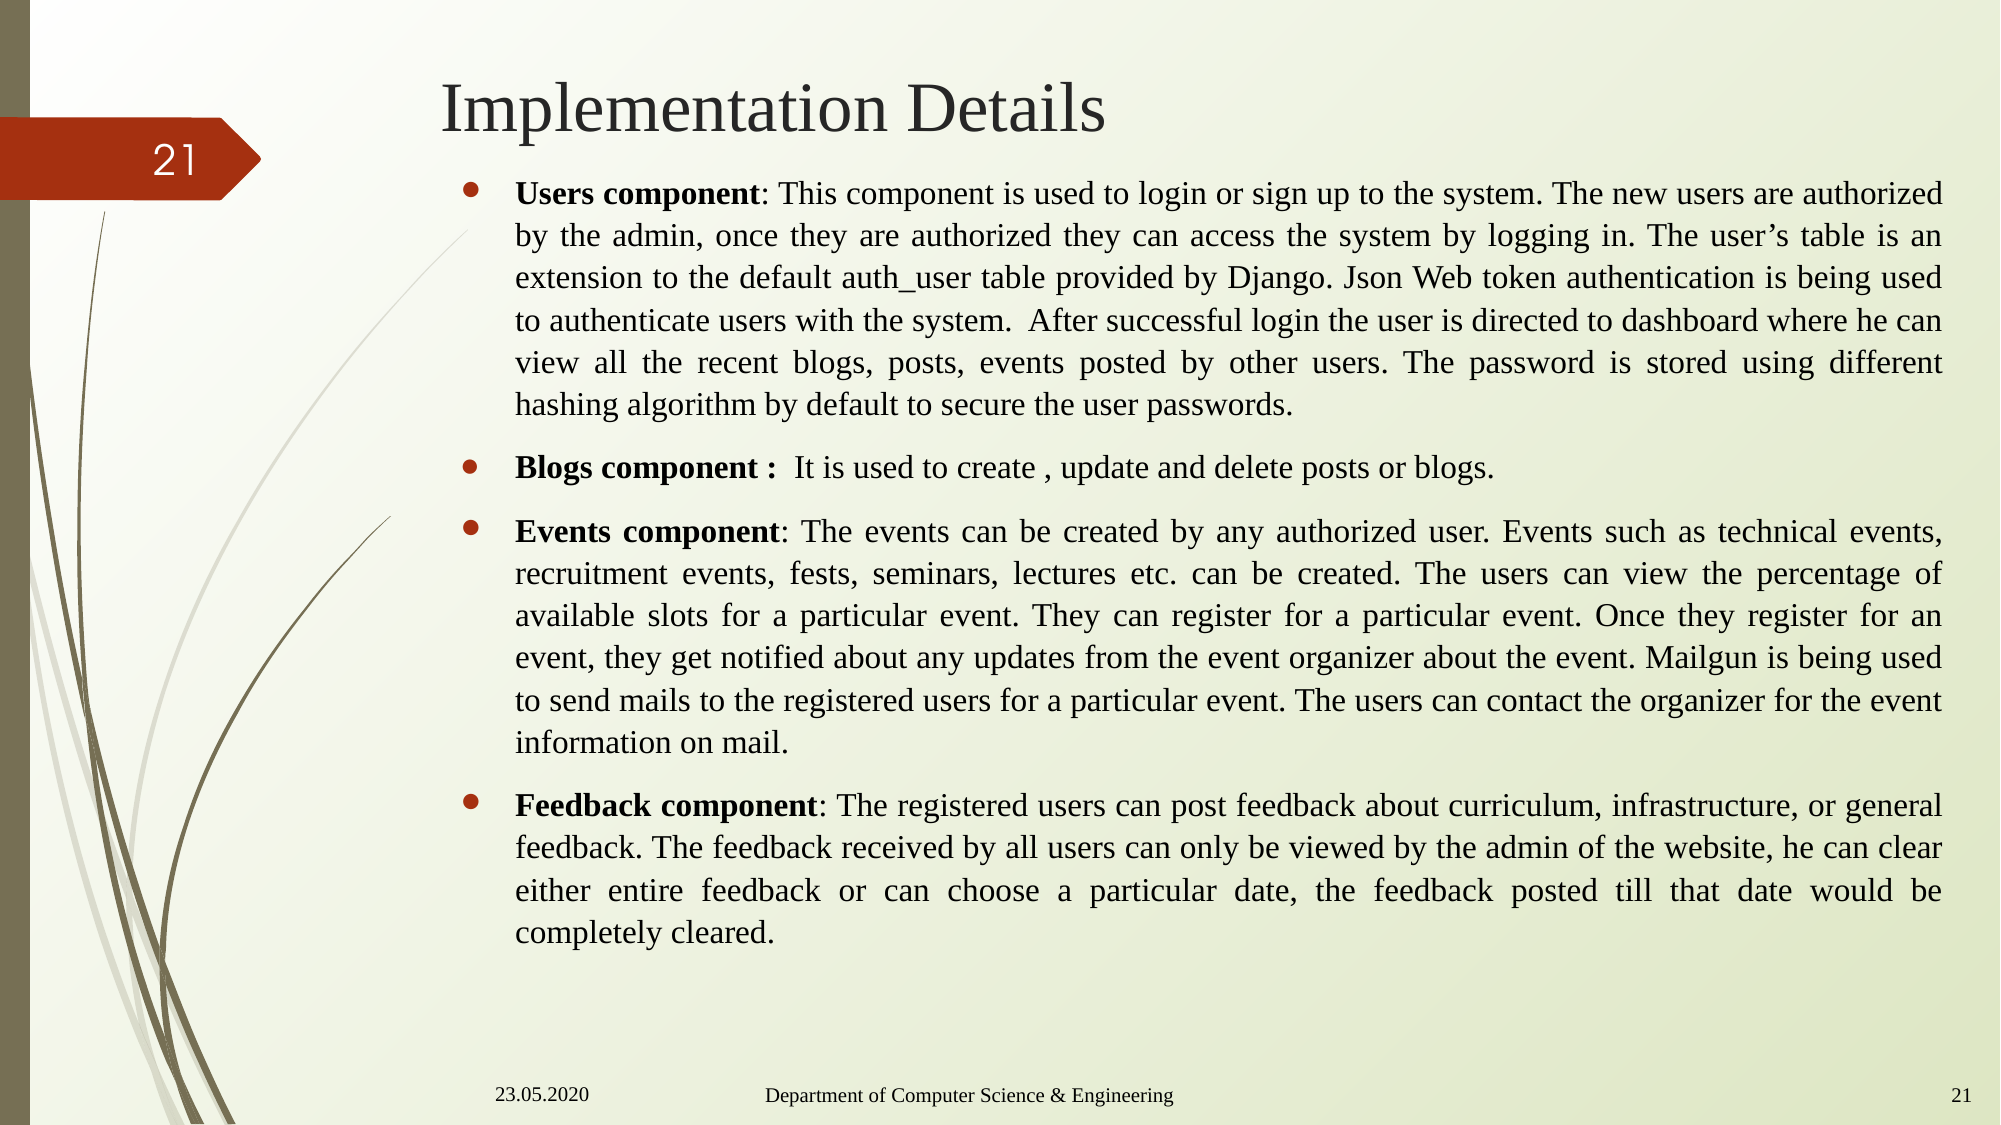

# Implementation Details
21
Users component: This component is used to login or sign up to the system. The new users are authorized by the admin, once they are authorized they can access the system by logging in. The user’s table is an extension to the default auth_user table provided by Django. Json Web token authentication is being used to authenticate users with the system.  After successful login the user is directed to dashboard where he can view all the recent blogs, posts, events posted by other users. The password is stored using different hashing algorithm by default to secure the user passwords.
Blogs component :  It is used to create , update and delete posts or blogs.
Events component: The events can be created by any authorized user. Events such as technical events, recruitment events, fests, seminars, lectures etc. can be created. The users can view the percentage of available slots for a particular event. They can register for a particular event. Once they register for an event, they get notified about any updates from the event organizer about the event. Mailgun is being used to send mails to the registered users for a particular event. The users can contact the organizer for the event information on mail.
Feedback component: The registered users can post feedback about curriculum, infrastructure, or general feedback. The feedback received by all users can only be viewed by the admin of the website, he can clear either entire feedback or can choose a particular date, the feedback posted till that date would be completely cleared.
23.05.2020
Department of Computer Science & Engineering					                          21